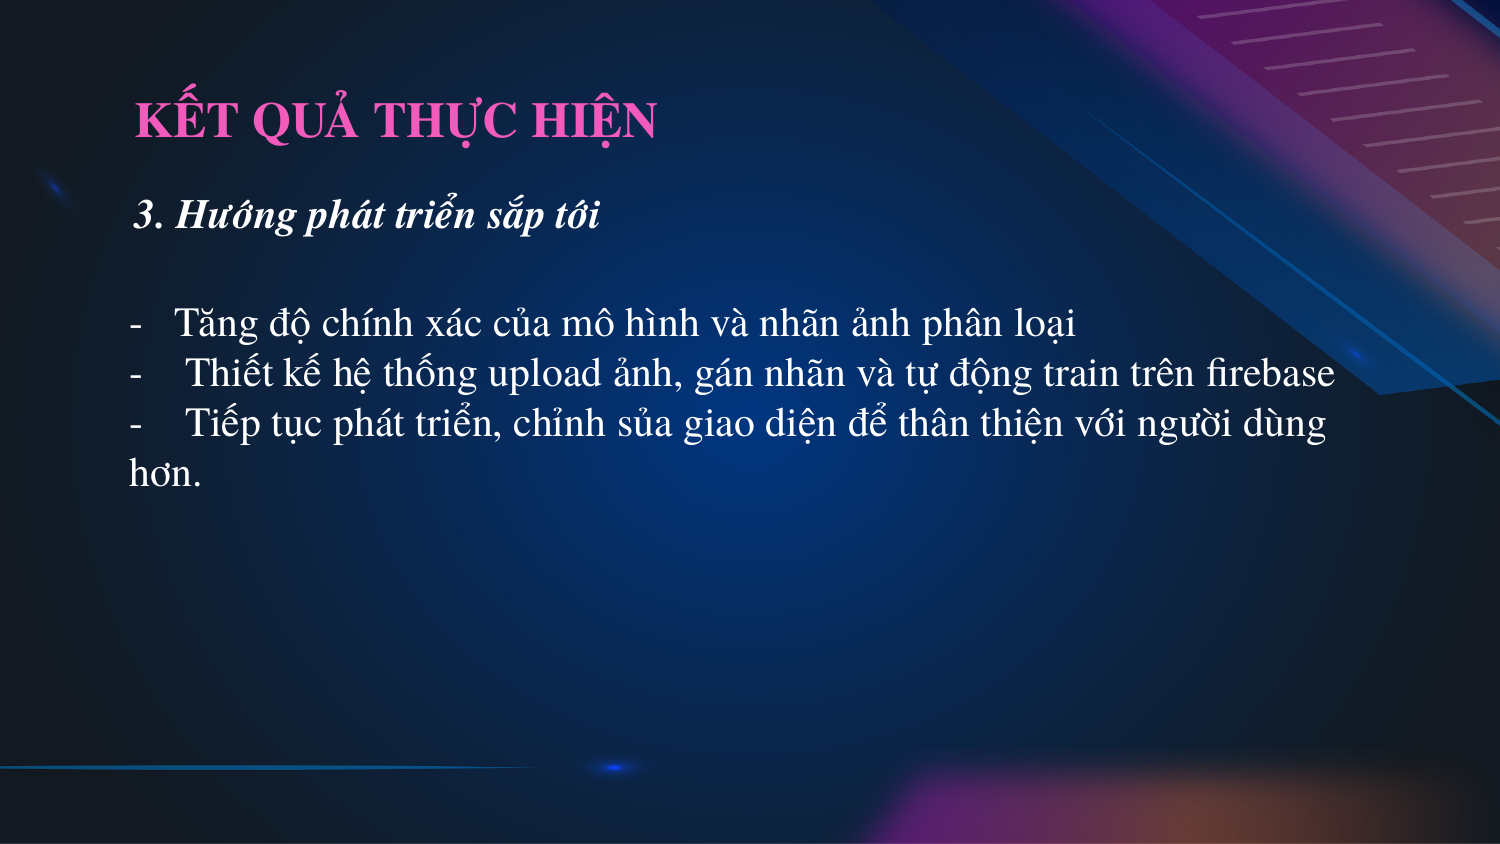

KẾT QUẢ THỰC HIỆN
# 3. Hướng phát triển sắp tới
-   Tăng độ chính xác của mô hình và nhãn ảnh phân loại
-    Thiết kế hệ thống upload ảnh, gán nhãn và tự động train trên firebase
-    Tiếp tục phát triển, chỉnh sủa giao diện để thân thiện với người dùng hơn.